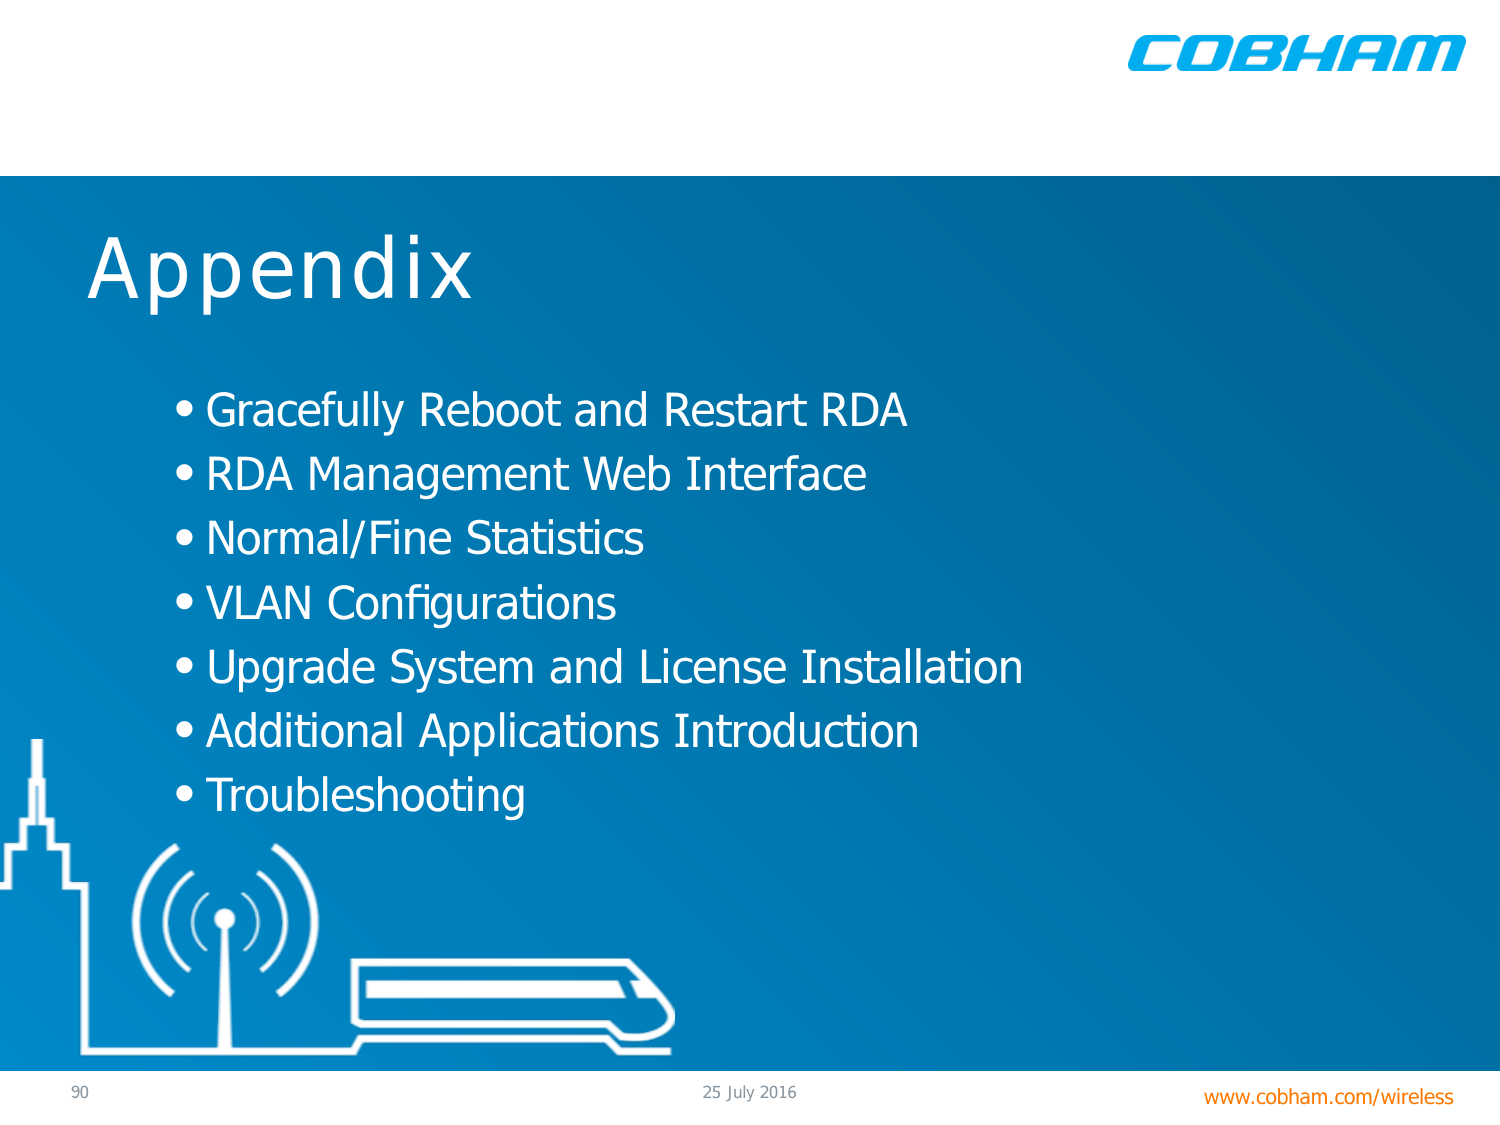

# Appendix
Gracefully Reboot and Restart RDA
RDA Management Web Interface
Normal/Fine Statistics
VLAN Configurations
Upgrade System and License Installation
Additional Applications Introduction
Troubleshooting
90
25 July 2016